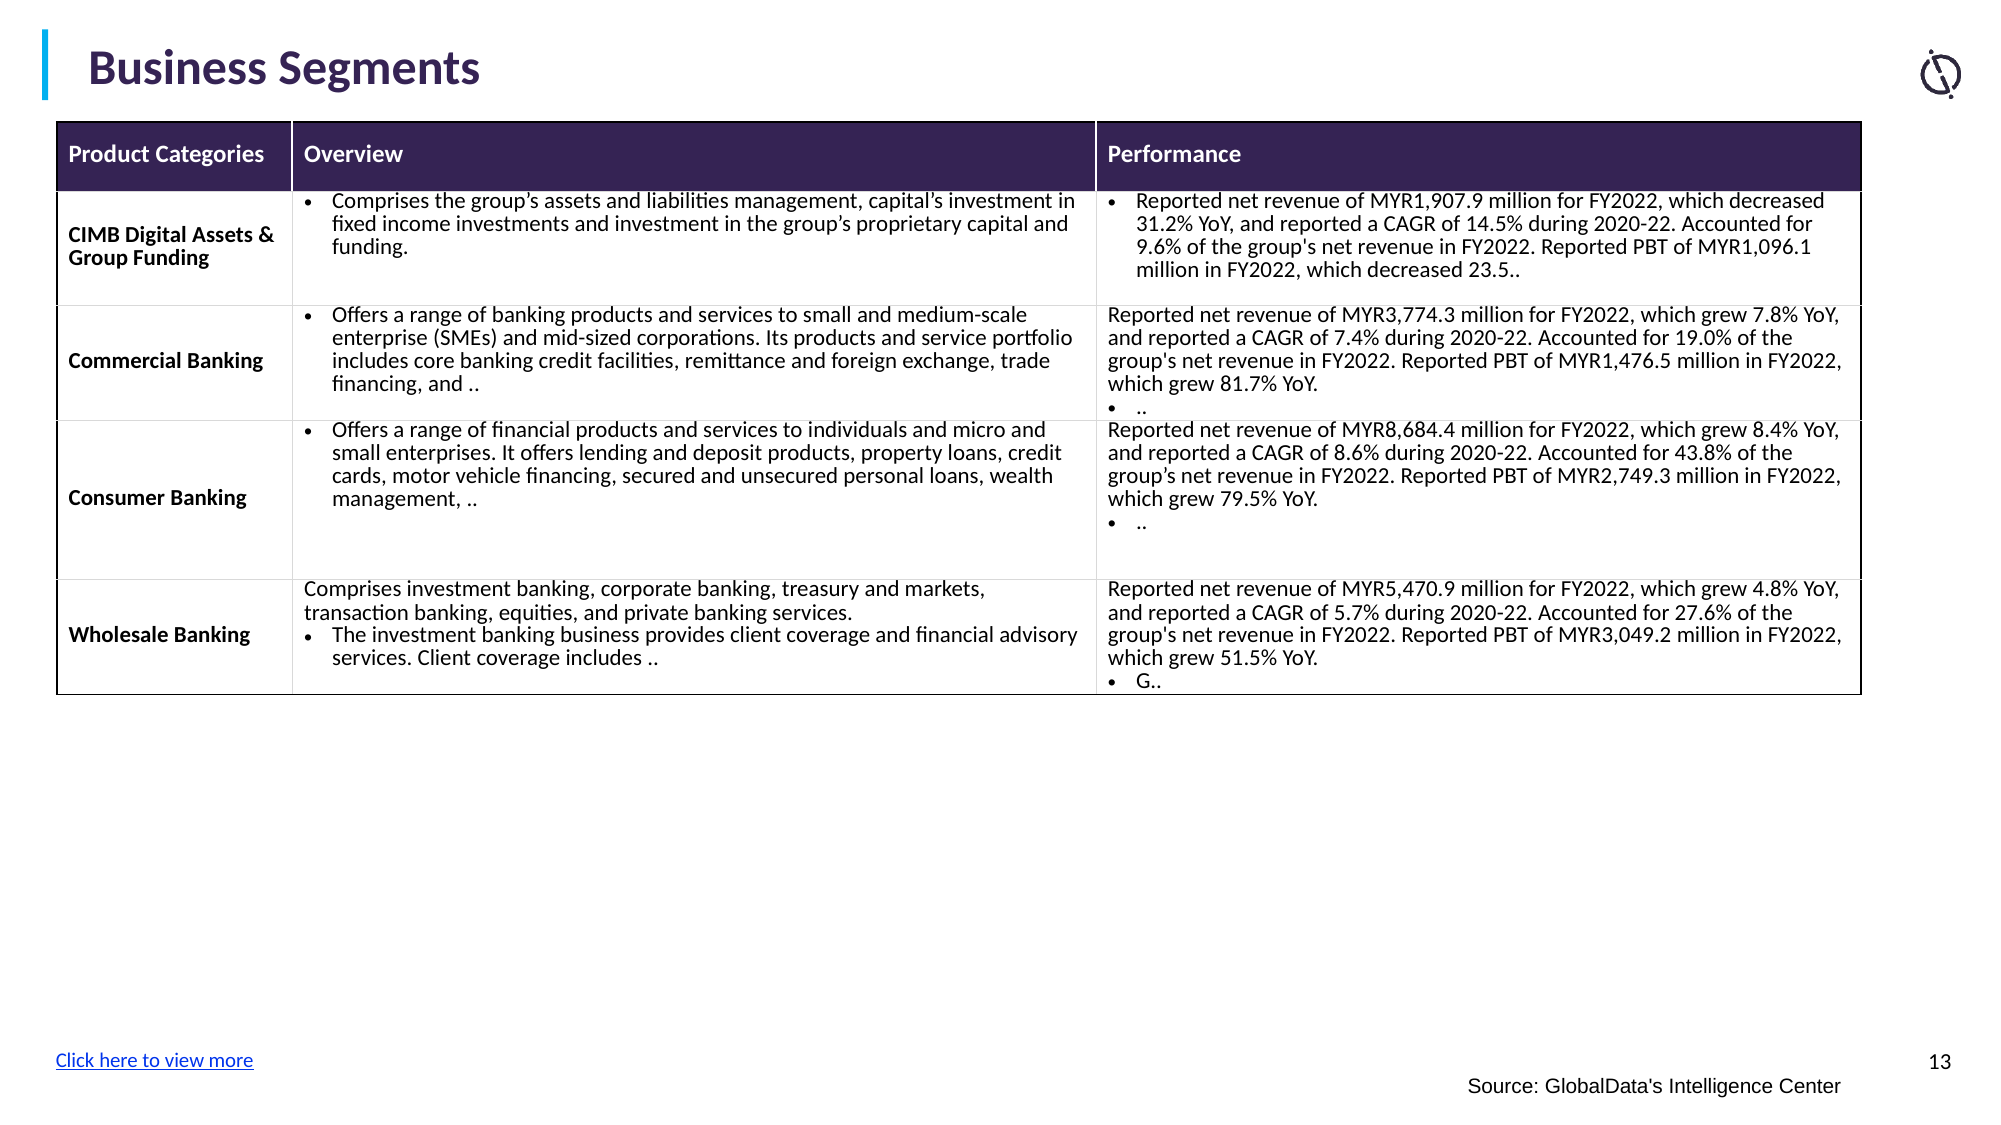

Business Segments
| Product Categories | Overview | Performance |
| --- | --- | --- |
| CIMB Digital Assets & Group Funding | Comprises the group’s assets and liabilities management, capital’s investment in fixed income investments and investment in the group’s proprietary capital and funding. | Reported net revenue of MYR1,907.9 million for FY2022, which decreased 31.2% YoY, and reported a CAGR of 14.5% during 2020-22. Accounted for 9.6% of the group's net revenue in FY2022. Reported PBT of MYR1,096.1 million in FY2022, which decreased 23.5.. |
| Commercial Banking | Offers a range of banking products and services to small and medium-scale enterprise (SMEs) and mid-sized corporations. Its products and service portfolio includes core banking credit facilities, remittance and foreign exchange, trade financing, and .. | Reported net revenue of MYR3,774.3 million for FY2022, which grew 7.8% YoY, and reported a CAGR of 7.4% during 2020-22. Accounted for 19.0% of the group's net revenue in FY2022. Reported PBT of MYR1,476.5 million in FY2022, which grew 81.7% YoY. .. |
| Consumer Banking | Offers a range of financial products and services to individuals and micro and small enterprises. It offers lending and deposit products, property loans, credit cards, motor vehicle financing, secured and unsecured personal loans, wealth management, .. | Reported net revenue of MYR8,684.4 million for FY2022, which grew 8.4% YoY, and reported a CAGR of 8.6% during 2020-22. Accounted for 43.8% of the group’s net revenue in FY2022. Reported PBT of MYR2,749.3 million in FY2022, which grew 79.5% YoY. .. |
| Wholesale Banking | Comprises investment banking, corporate banking, treasury and markets, transaction banking, equities, and private banking services. The investment banking business provides client coverage and financial advisory services. Client coverage includes .. | Reported net revenue of MYR5,470.9 million for FY2022, which grew 4.8% YoY, and reported a CAGR of 5.7% during 2020-22. Accounted for 27.6% of the group's net revenue in FY2022. Reported PBT of MYR3,049.2 million in FY2022, which grew 51.5% YoY. G.. |
Click here to view more